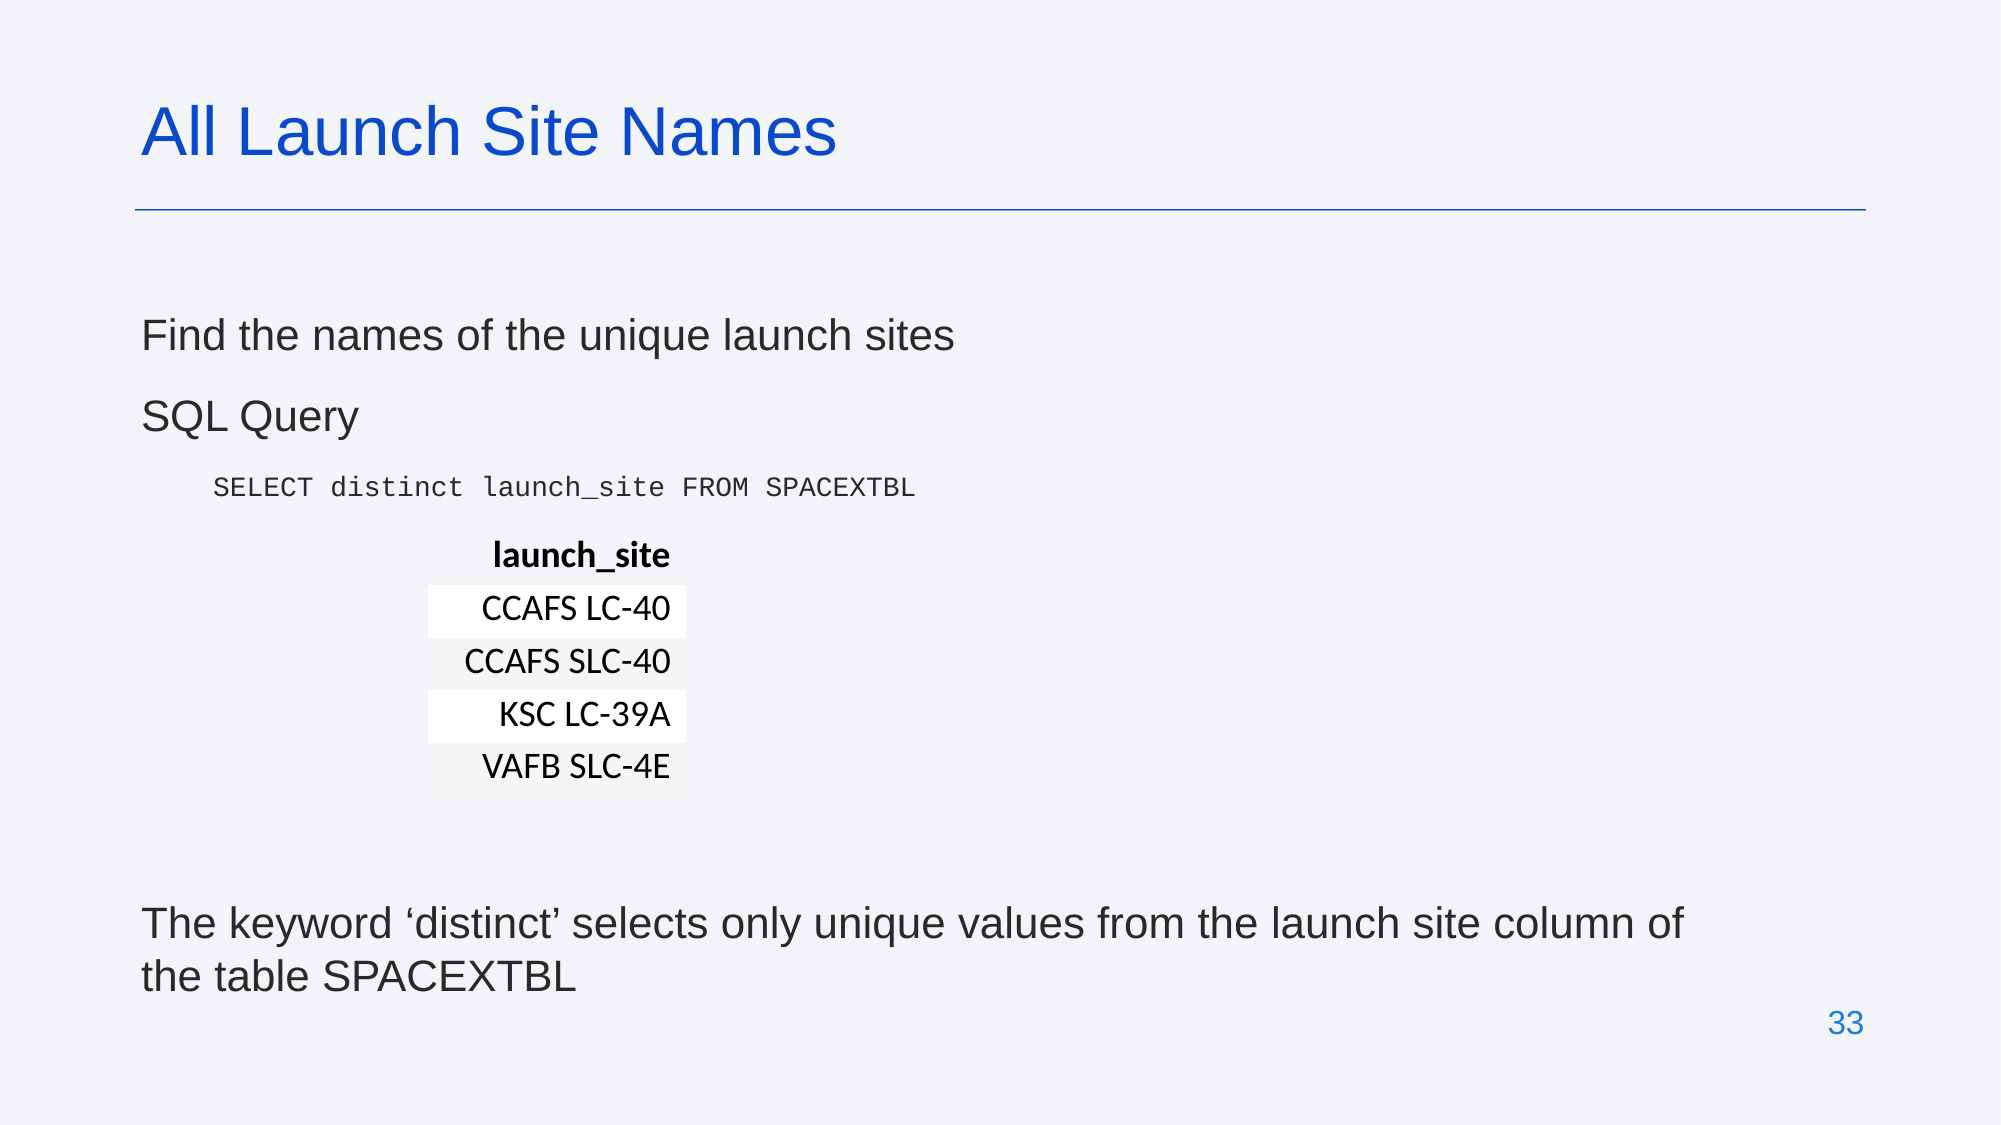

All Launch Site Names
Find the names of the unique launch sites
SQL Query
SELECT distinct launch_site FROM SPACEXTBL

The keyword ‘distinct’ selects only unique values from the launch site column of the table SPACEXTBL
| launch\_site |
| --- |
| CCAFS LC-40 |
| CCAFS SLC-40 |
| KSC LC-39A |
| VAFB SLC-4E |
33